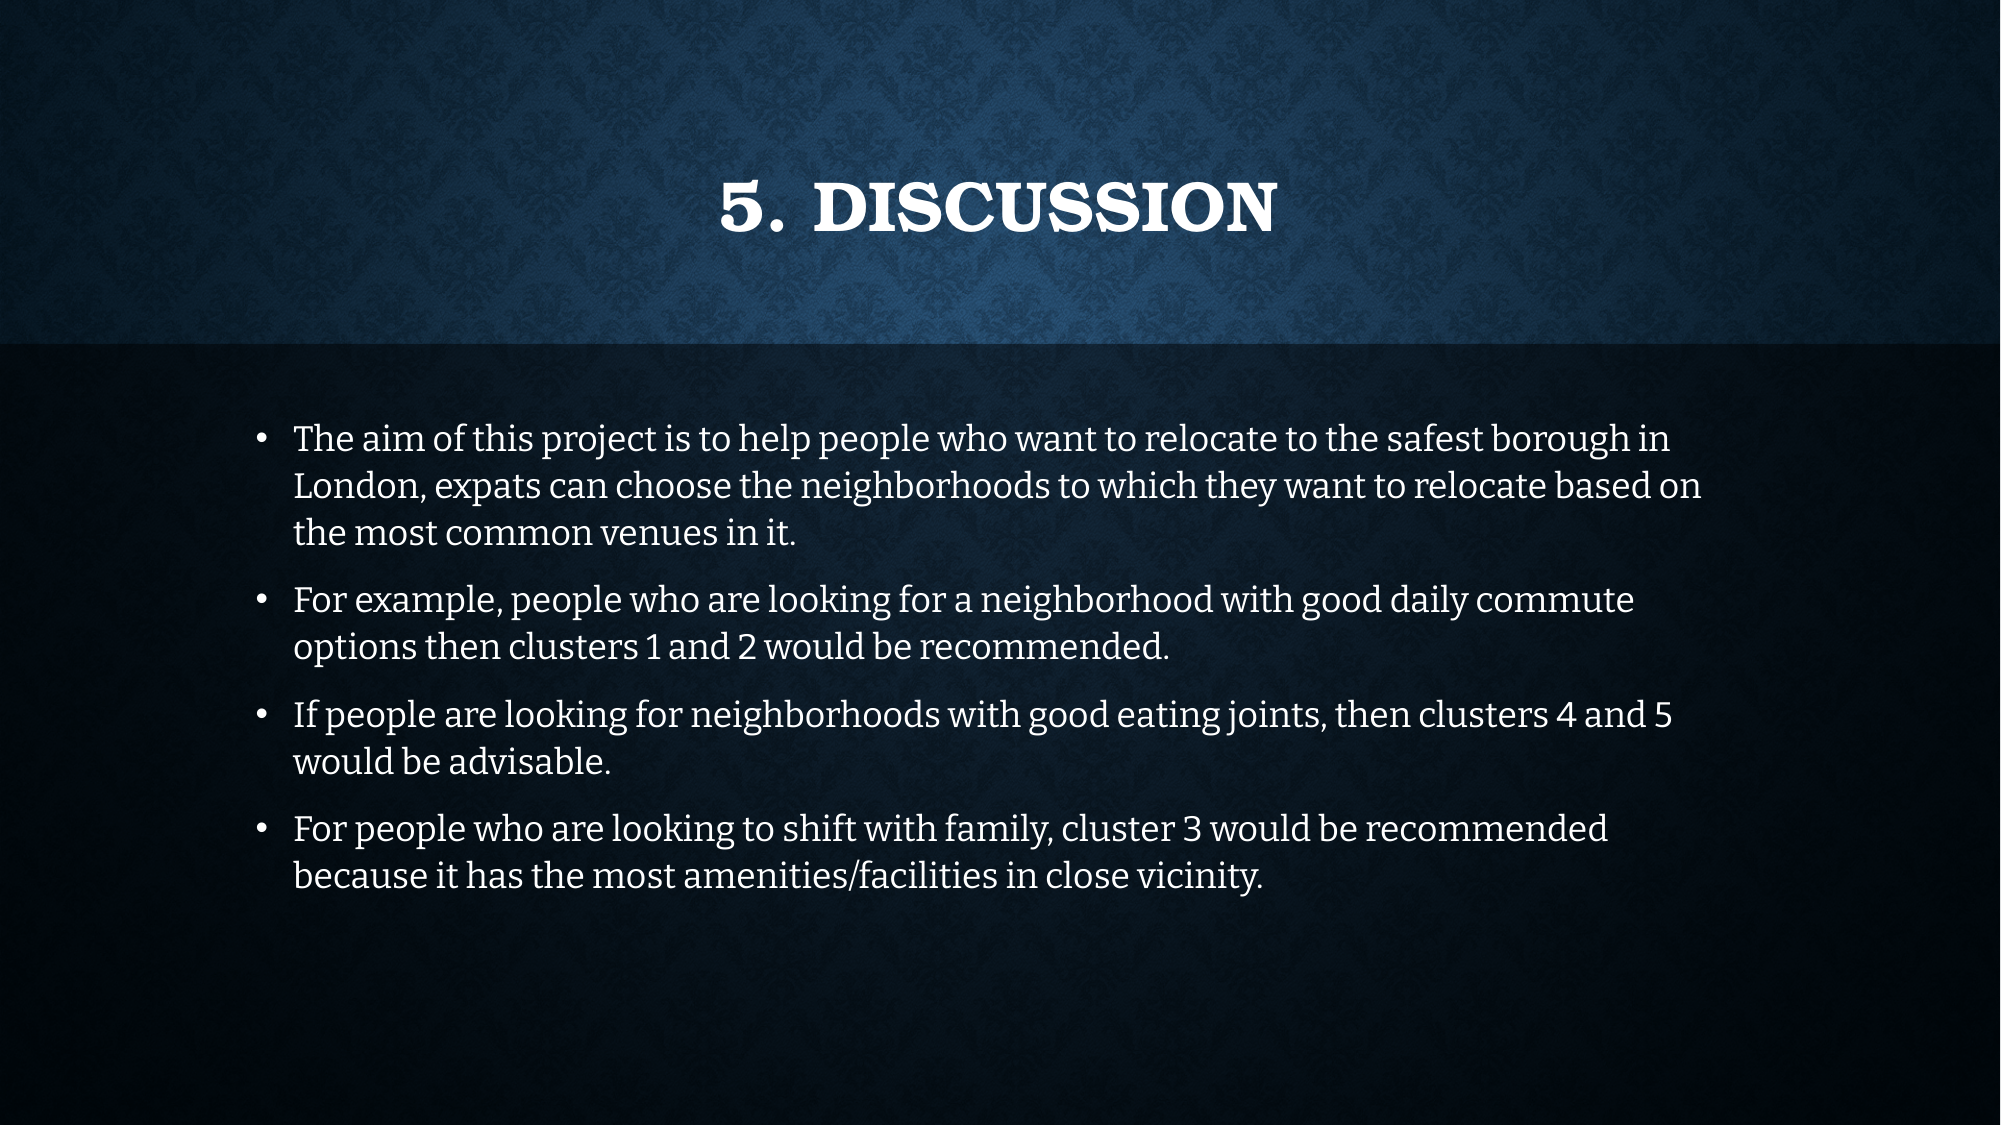

# 5. discussion

The aim of this project is to help people who want to relocate to the safest borough in London, expats can choose the neighborhoods to which they want to relocate based on the most common venues in it.
For example, people who are looking for a neighborhood with good daily commute options then clusters 1 and 2 would be recommended.
If people are looking for neighborhoods with good eating joints, then clusters 4 and 5 would be advisable.
For people who are looking to shift with family, cluster 3 would be recommended because it has the most amenities/facilities in close vicinity.